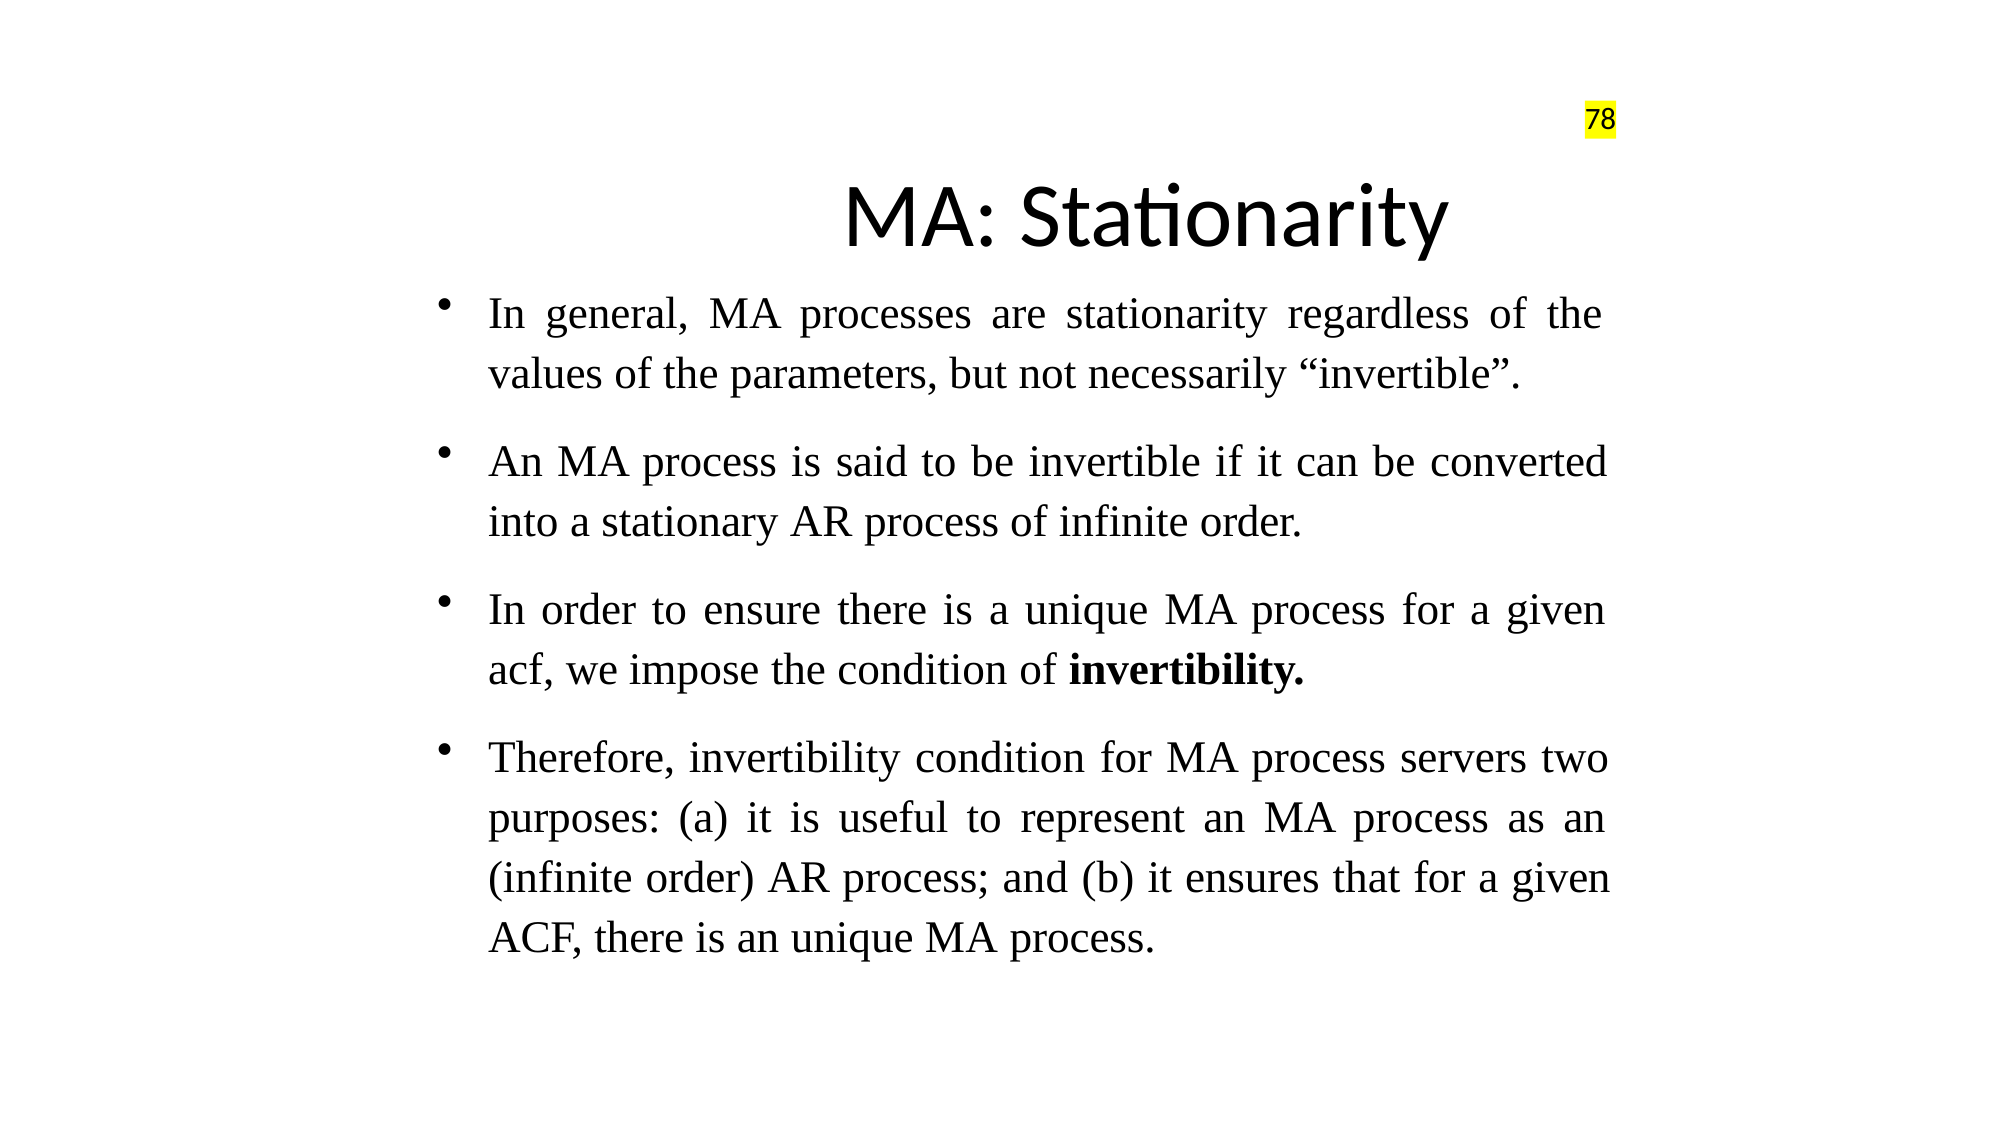

78

# MA: Stationarity
In general, MA processes are stationarity regardless of the  values of the parameters, but not necessarily “invertible”.
An MA process is said to be invertible if it can be converted  into a stationary AR process of infinite order.
In order to ensure there is a unique MA process for a given  acf, we impose the condition of invertibility.
Therefore, invertibility condition for MA process servers two  purposes: (a) it is useful to represent an MA process as an  (infinite order) AR process; and (b) it ensures that for a given  ACF, there is an unique MA process.